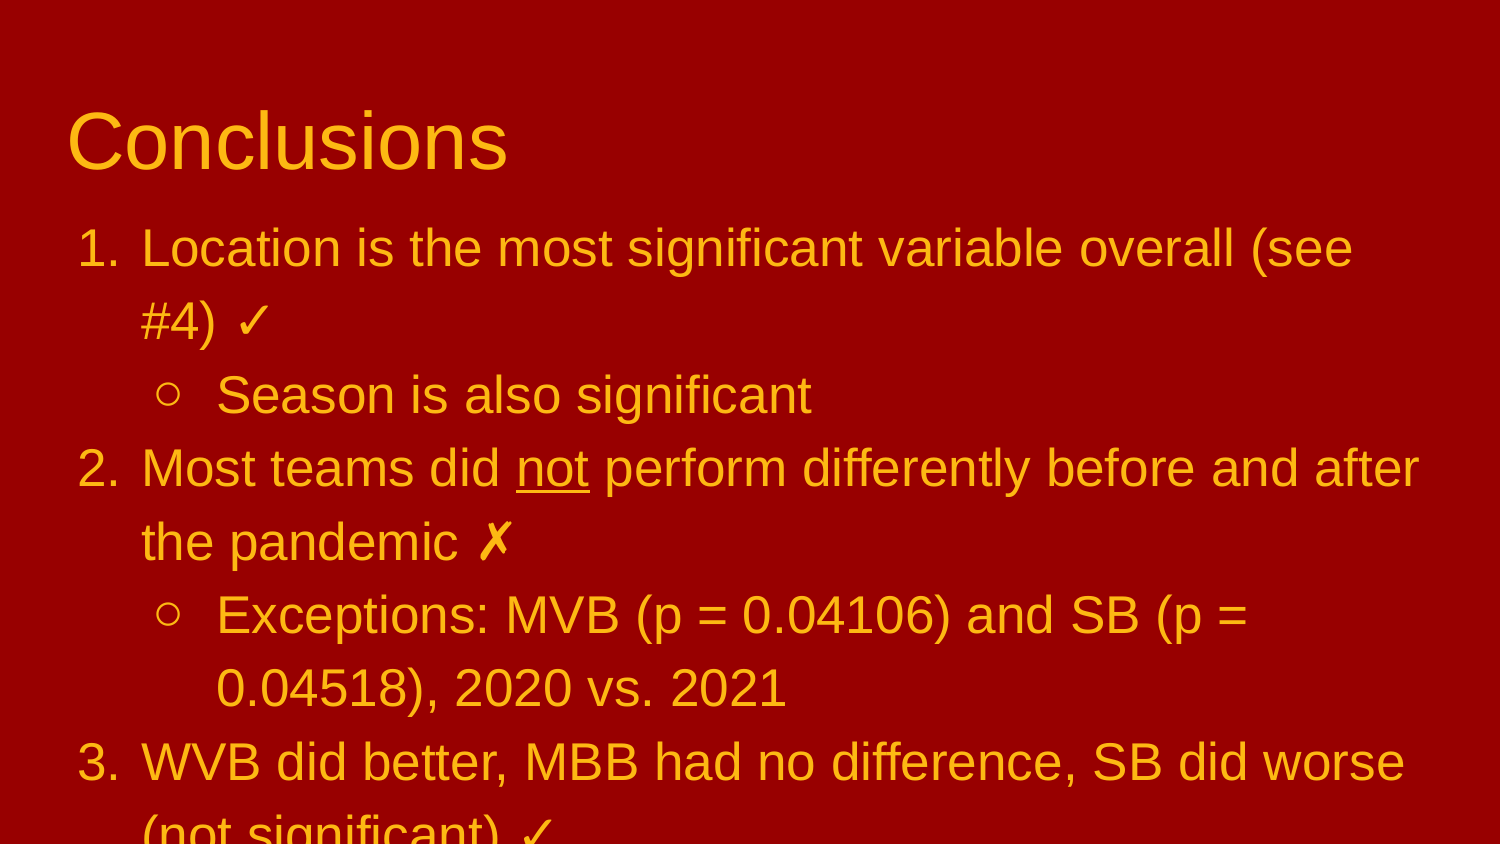

# Conclusions
Location is the most significant variable overall (see #4) ✓
Season is also significant
Most teams did not perform differently before and after the pandemic ✗
Exceptions: MVB (p = 0.04106) and SB (p = 0.04518), 2020 vs. 2021
WVB did better, MBB had no difference, SB did worse (not significant) ✓
Teams did better at home (p < 0.00000001) ✓
Teams did better when I attended (p = 0.001310144) ✓